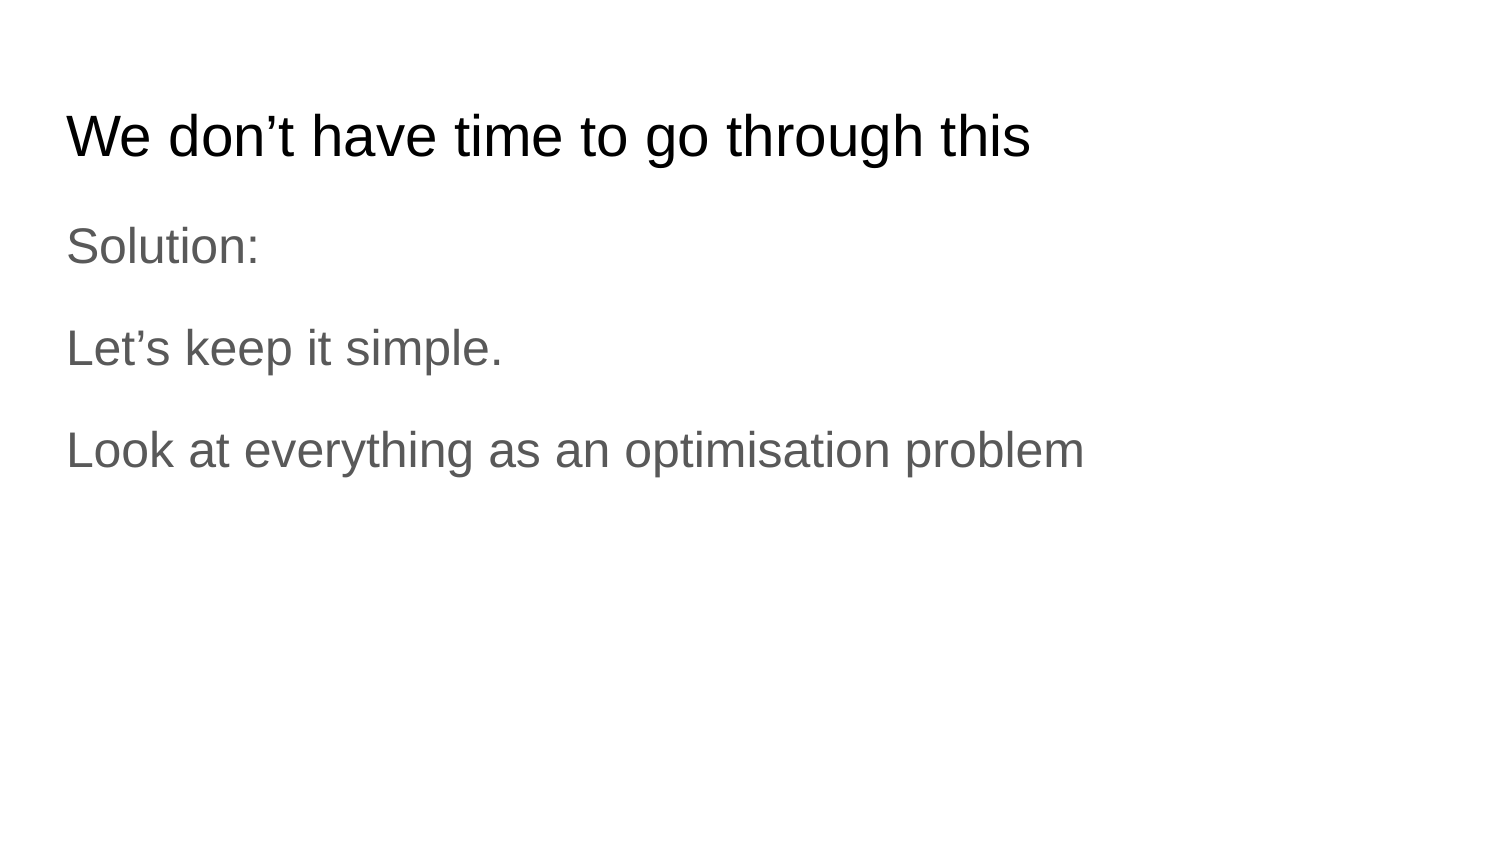

# We don’t have time to go through this
Solution:
Let’s keep it simple.
Look at everything as an optimisation problem